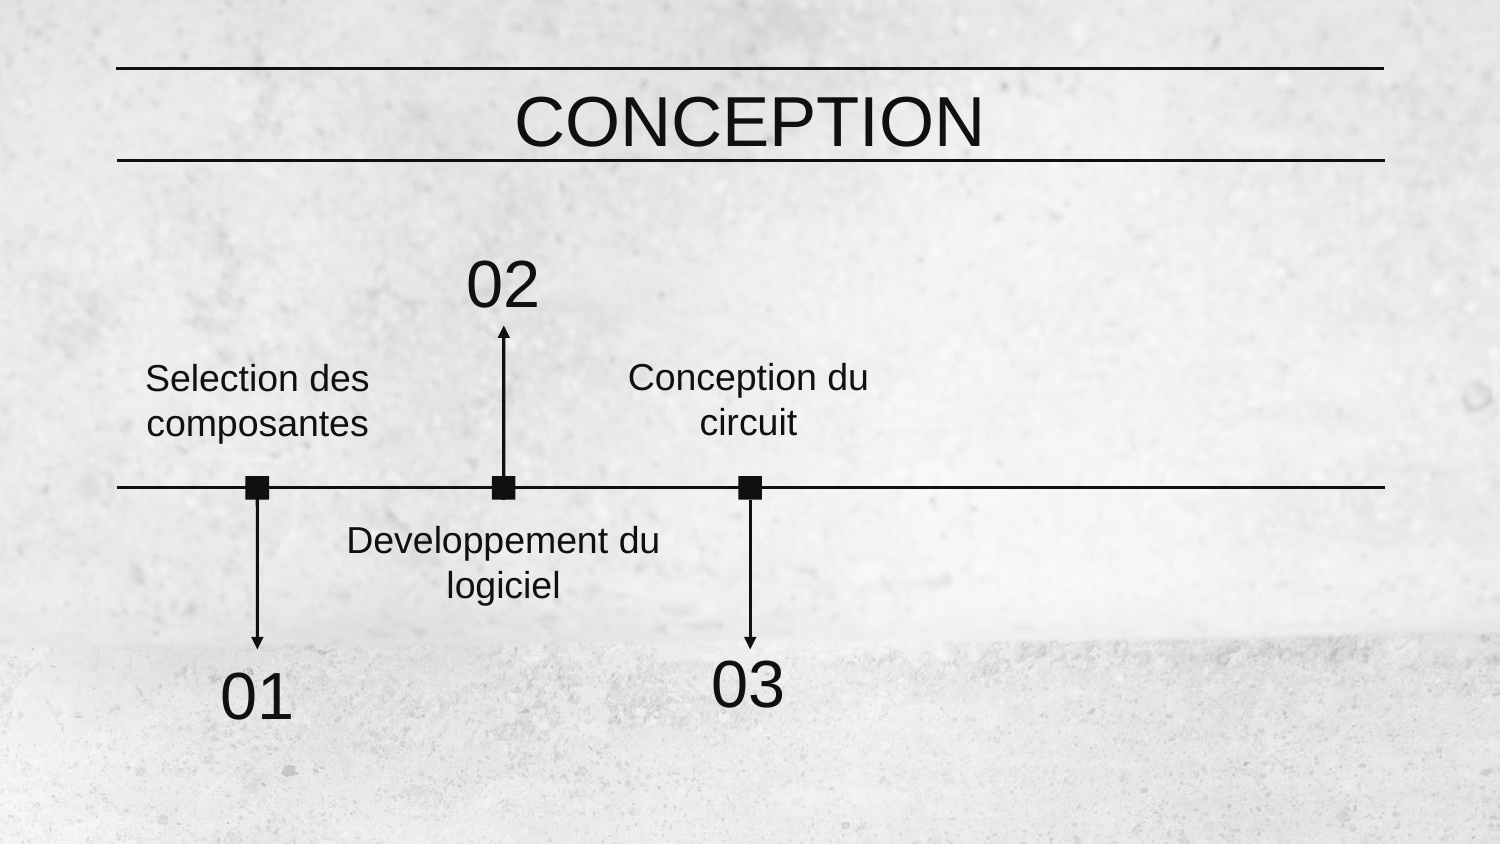

# CONCEPTION
02
Conception du circuit
Selection des composantes

Developpement du logiciel
03
01